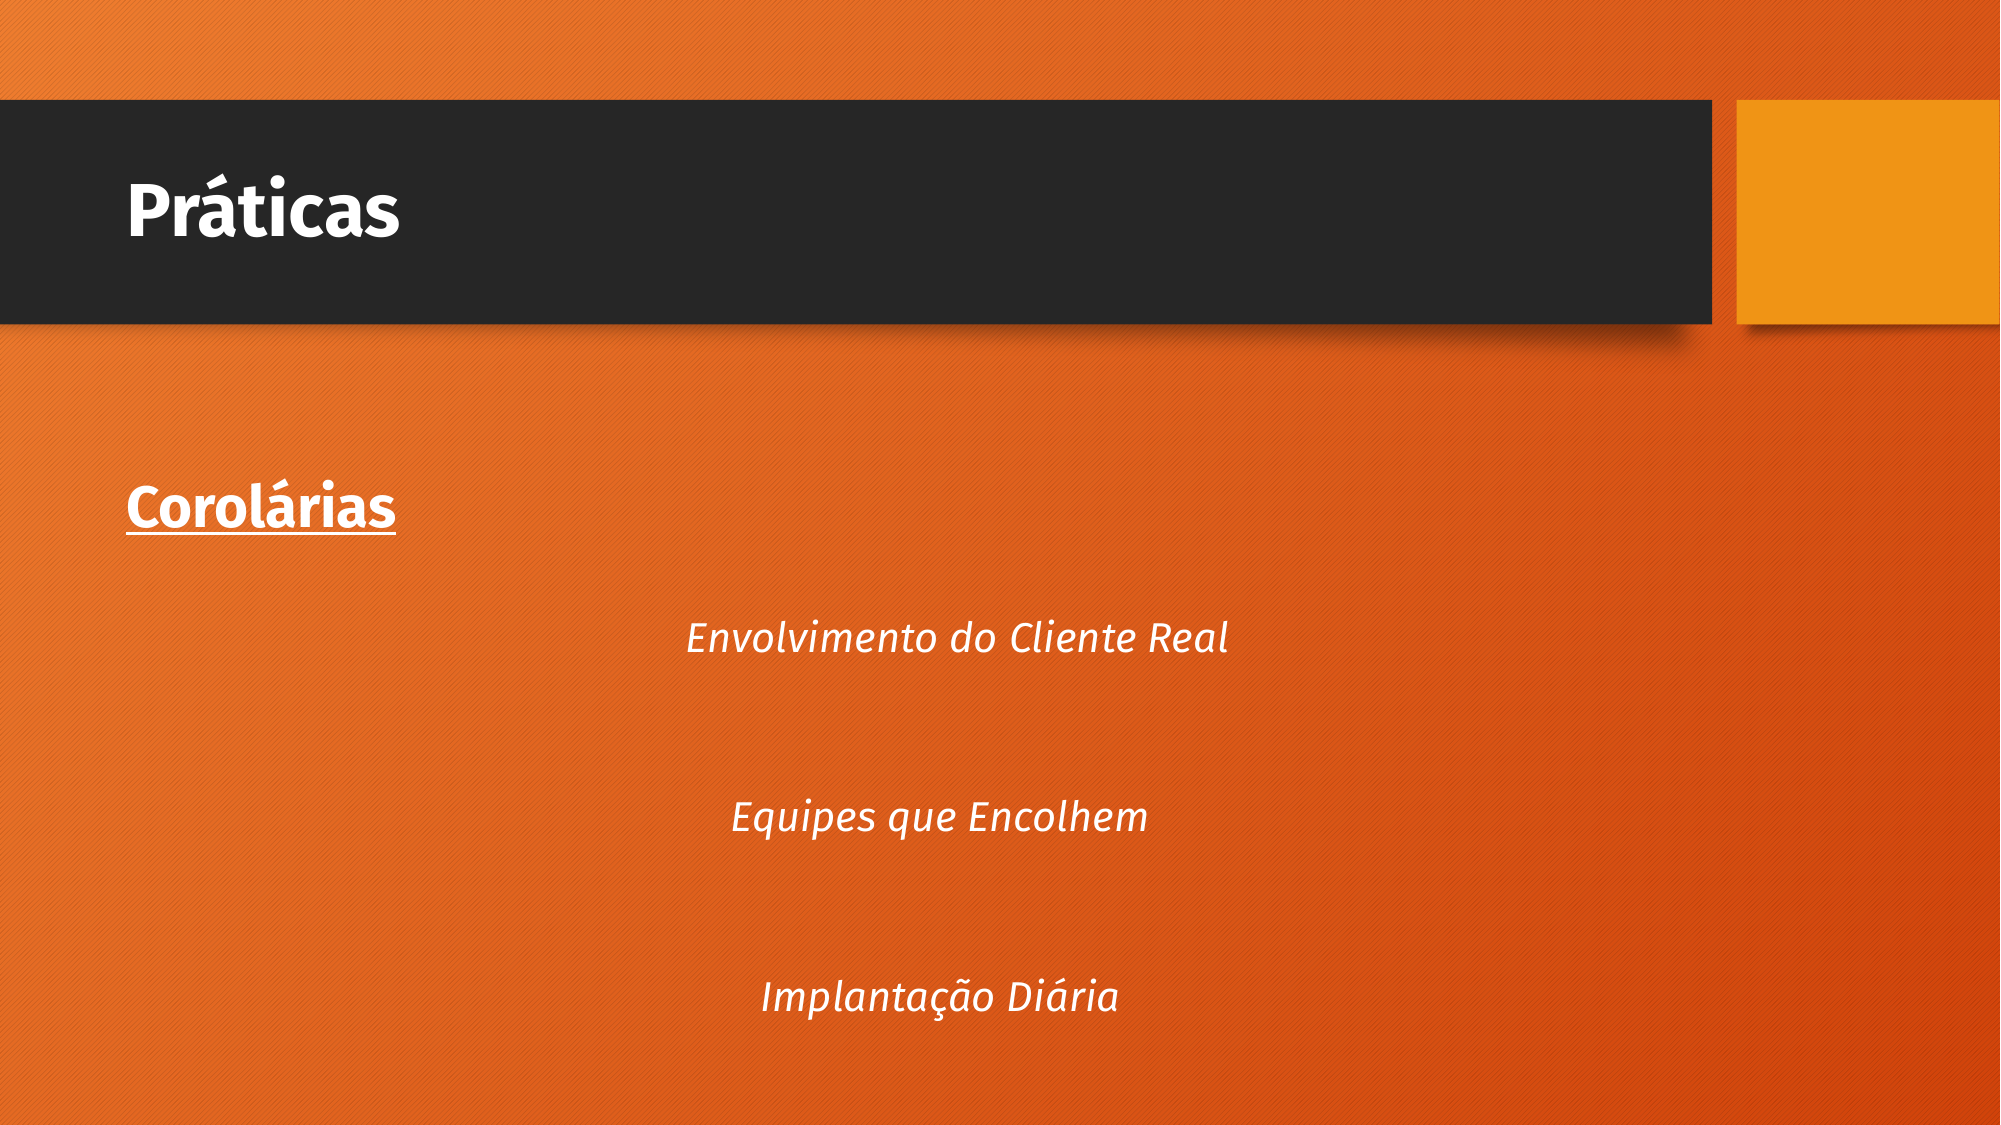

# Práticas
Corolárias
Envolvimento do Cliente Real
Equipes que Encolhem
Implantação Diária